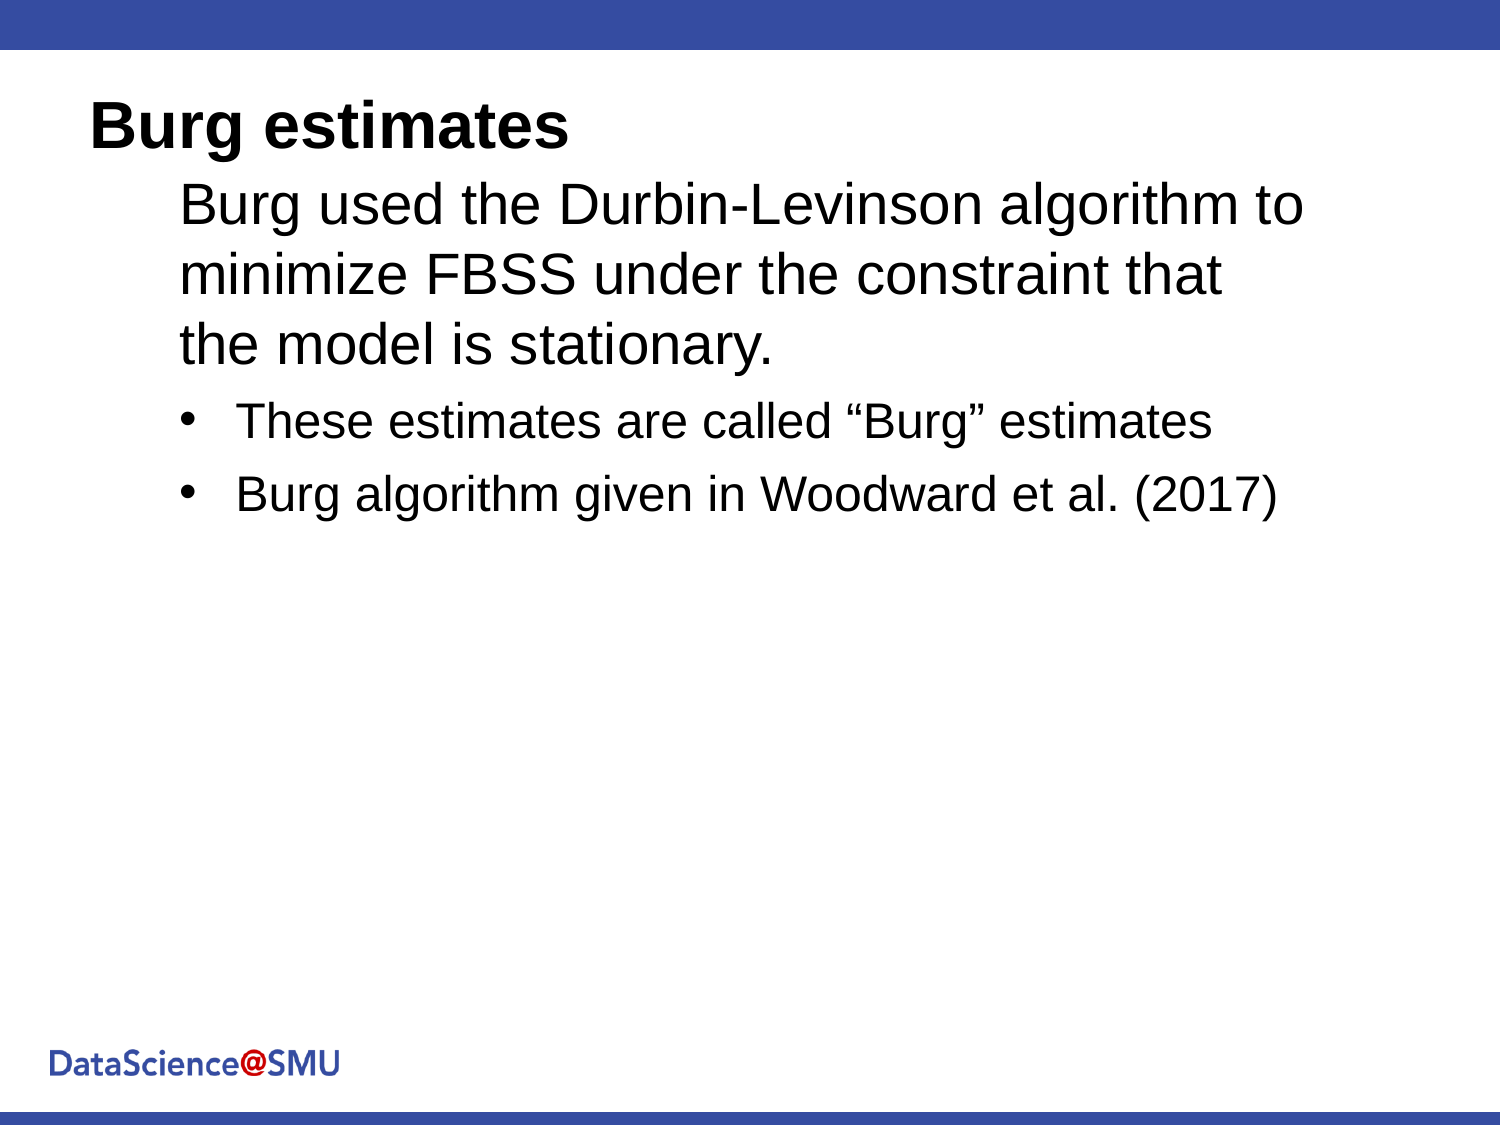

Burg estimates
Burg used the Durbin-Levinson algorithm to minimize FBSS under the constraint that the model is stationary.
These estimates are called “Burg” estimates
Burg algorithm given in Woodward et al. (2017)